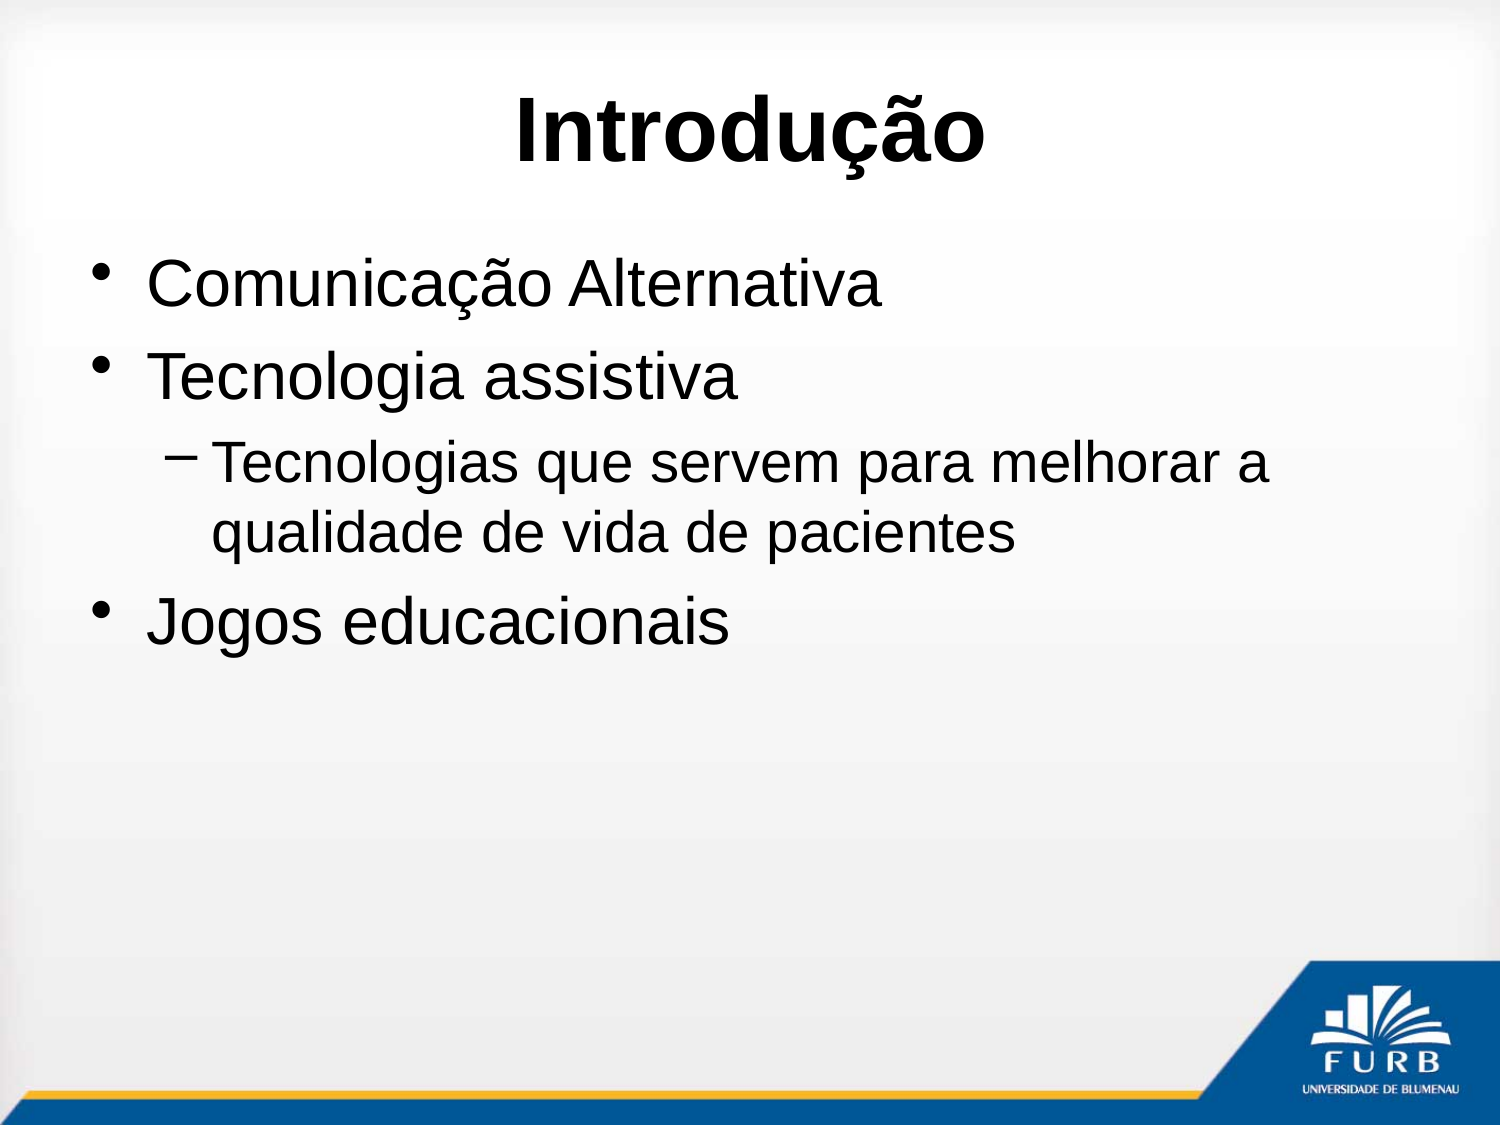

# Introdução
Comunicação Alternativa
Tecnologia assistiva
Tecnologias que servem para melhorar a qualidade de vida de pacientes
Jogos educacionais